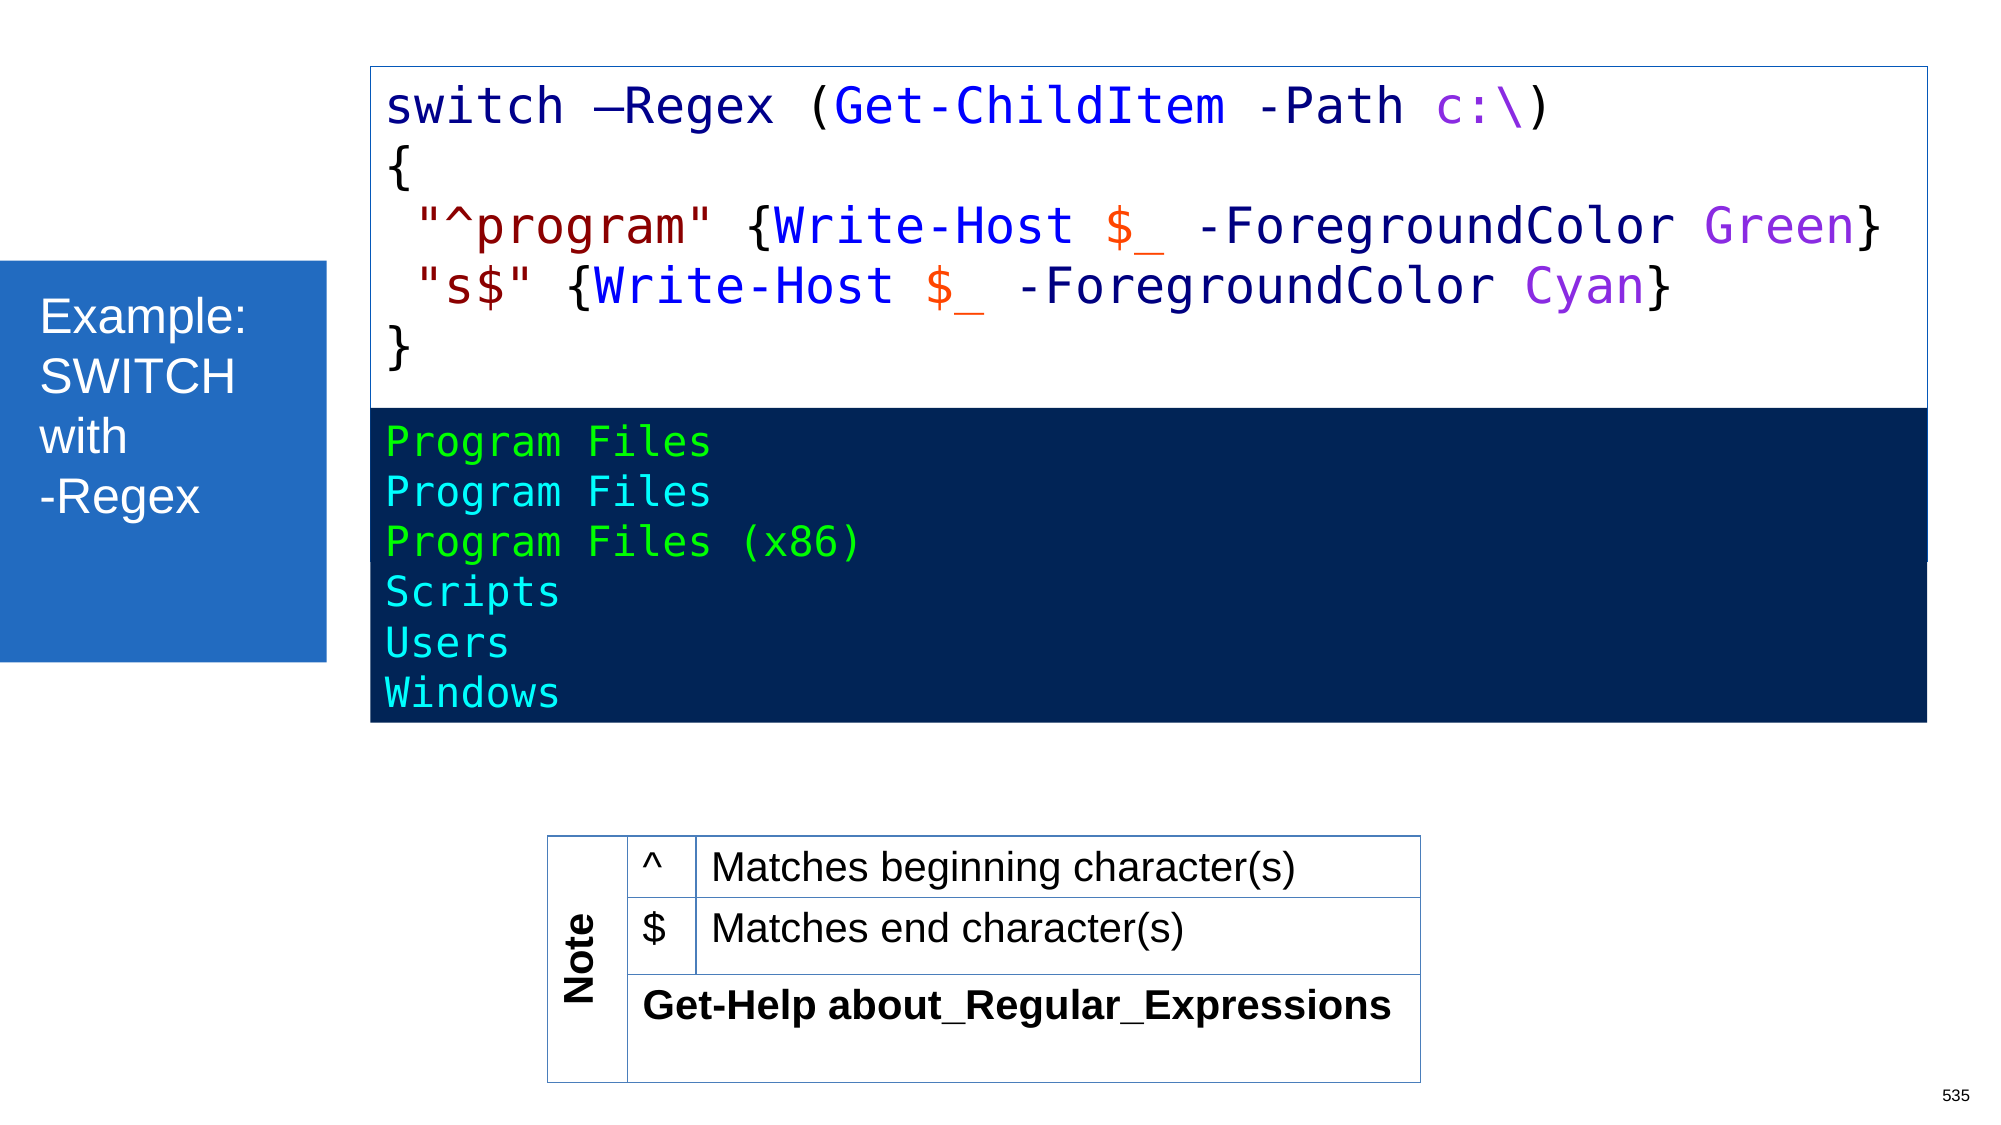

switch –Regex (Get-ChildItem -Path c:\)
{
 "^program" {Write-Host $_ -ForegroundColor Green}
 "s$" {Write-Host $_ -ForegroundColor Cyan}
}

Example:
SWITCH with
-Regex
Program Files
Program Files
Program Files (x86)
Scripts
Users
Windows
| Note | ^ | Matches beginning character(s) |
| --- | --- | --- |
|  | $ | Matches end character(s) |
|  | Get-Help about\_Regular\_Expressions |  |
535